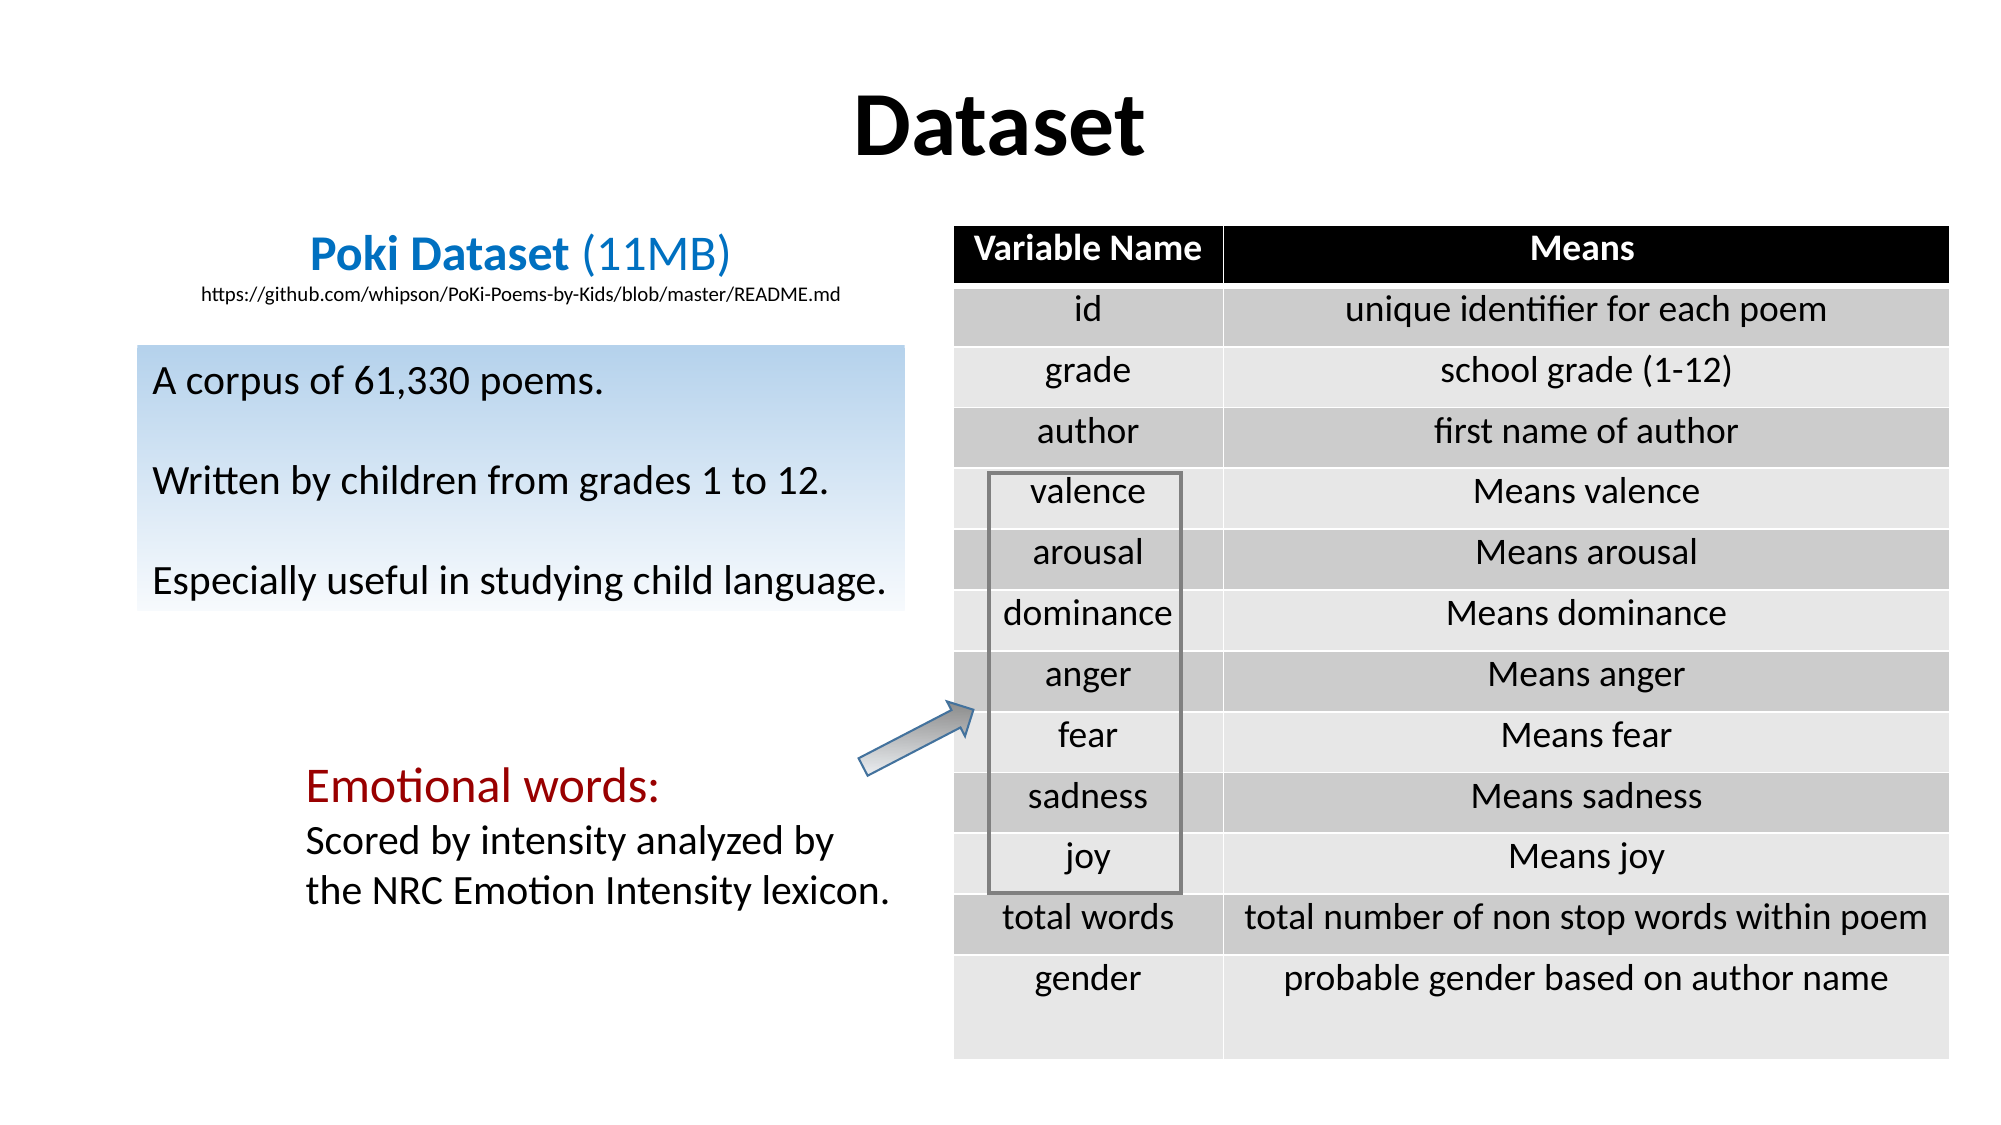

# Dataset
Poki Dataset (11MB)
https://github.com/whipson/PoKi-Poems-by-Kids/blob/master/README.md
| Variable Name | Means |
| --- | --- |
| id | unique identifier for each poem |
| grade | school grade (1-12) |
| author | first name of author |
| valence | Means valence |
| arousal | Means arousal |
| dominance | Means dominance |
| anger | Means anger |
| fear | Means fear |
| sadness | Means sadness |
| joy | Means joy |
| total words | total number of non stop words within poem |
| gender | probable gender based on author name |
A corpus of 61,330 poems.

Written by children from grades 1 to 12.

Especially useful in studying child language.

Emotional words:
Scored by intensity analyzed by the NRC Emotion Intensity lexicon.